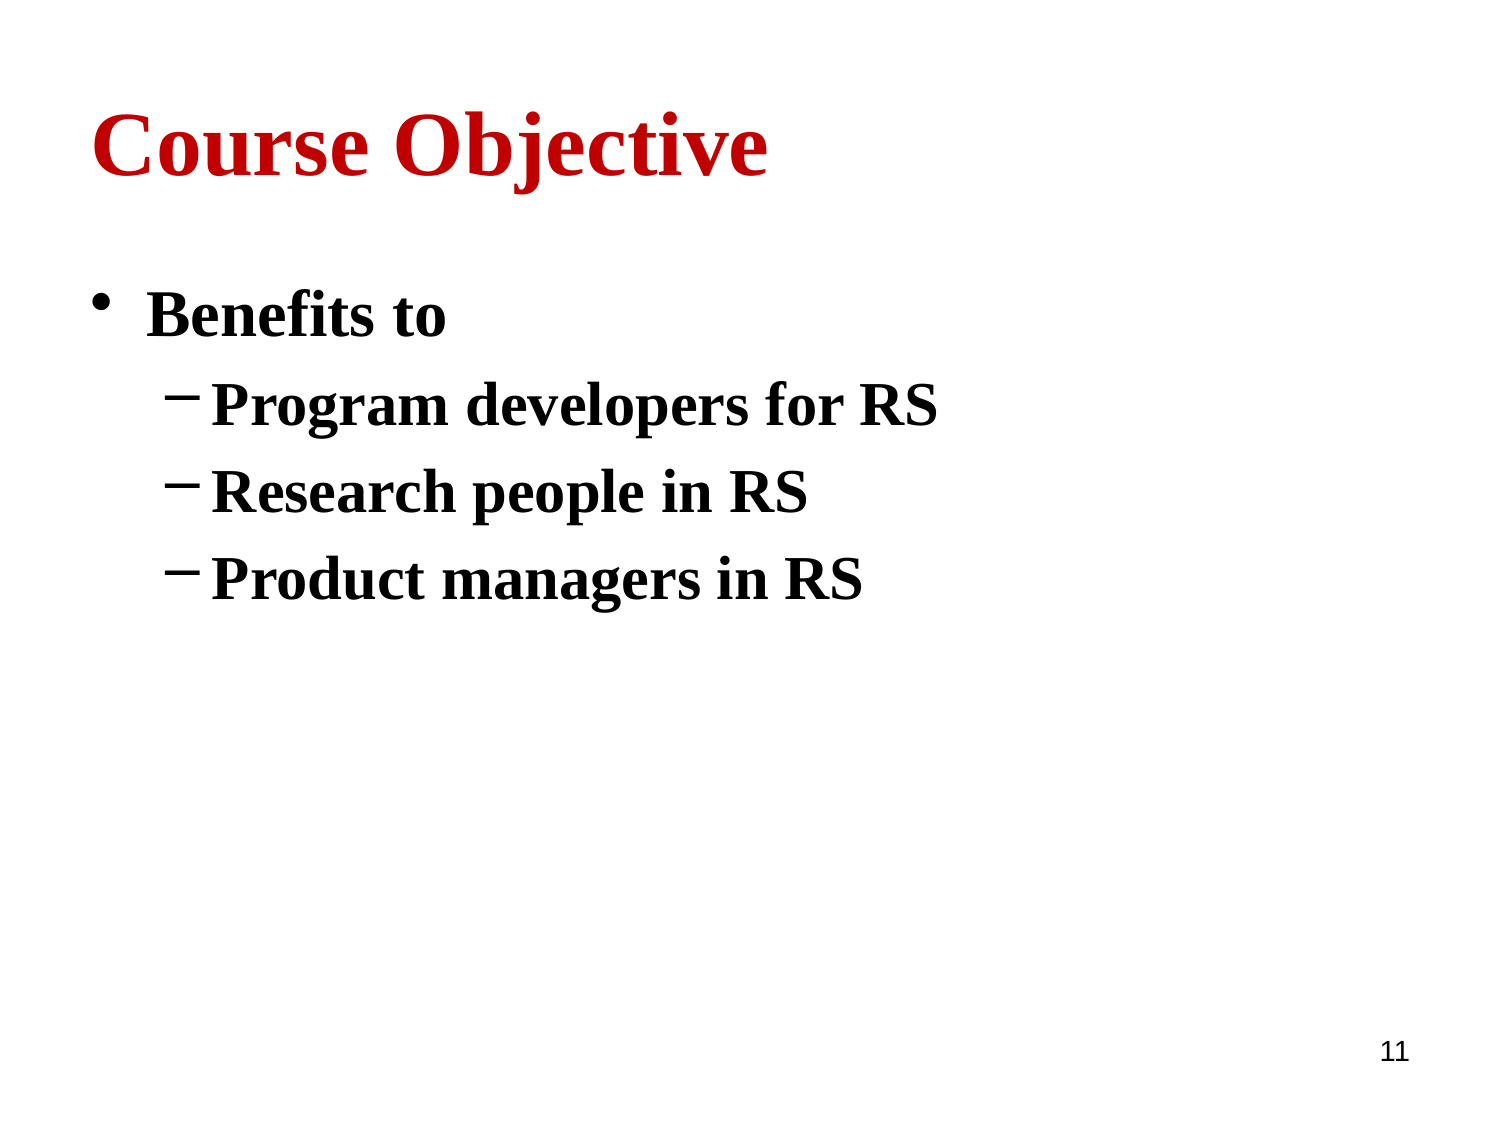

# Course Objective
Benefits to
Program developers for RS
Research people in RS
Product managers in RS
11